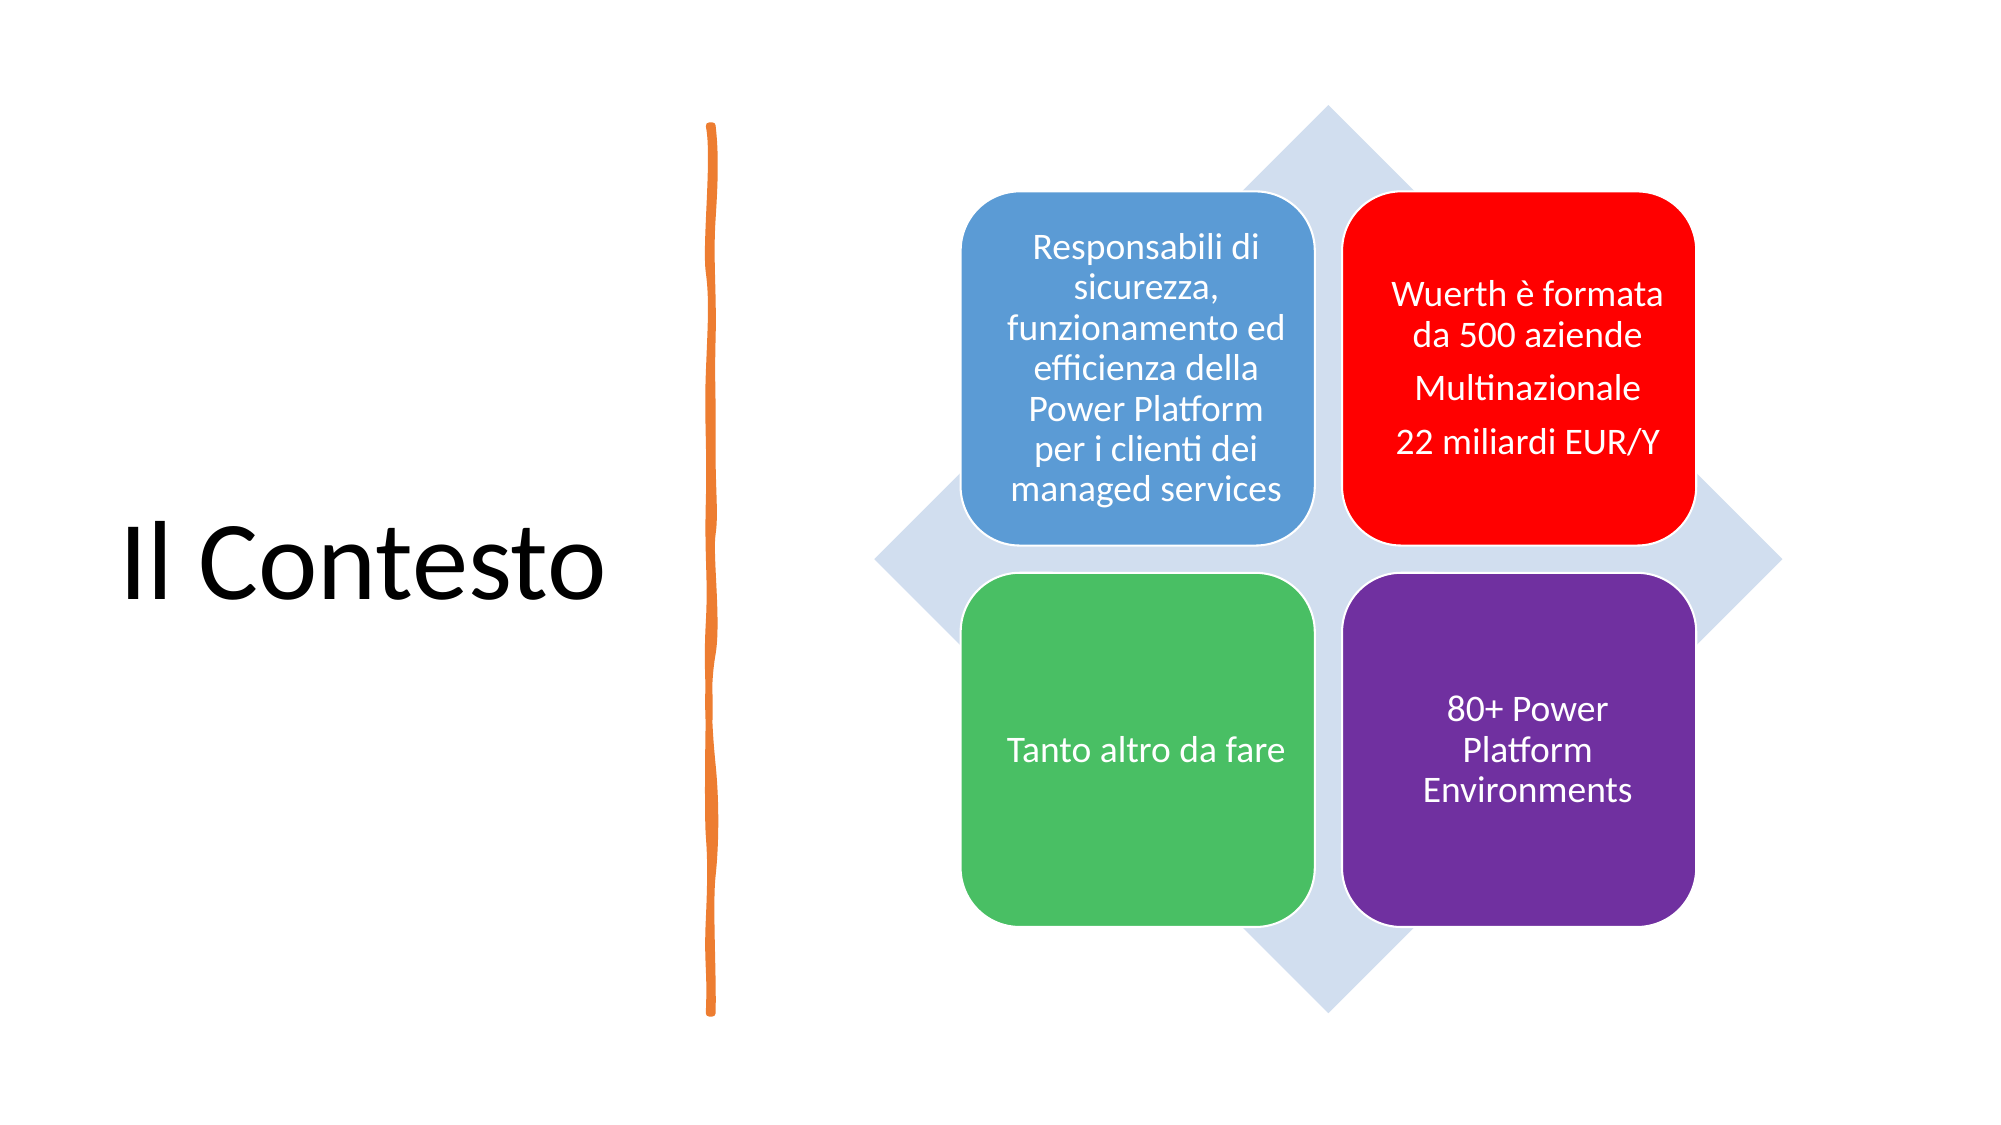

Responsabili di sicurezza, funzionamento ed efficienza della Power Platform per i clienti dei managed services
Wuerth è formata da 500 aziende
Multinazionale
22 miliardi EUR/Y
Tanto altro da fare
80+ Power Platform Environments
# Il Contesto